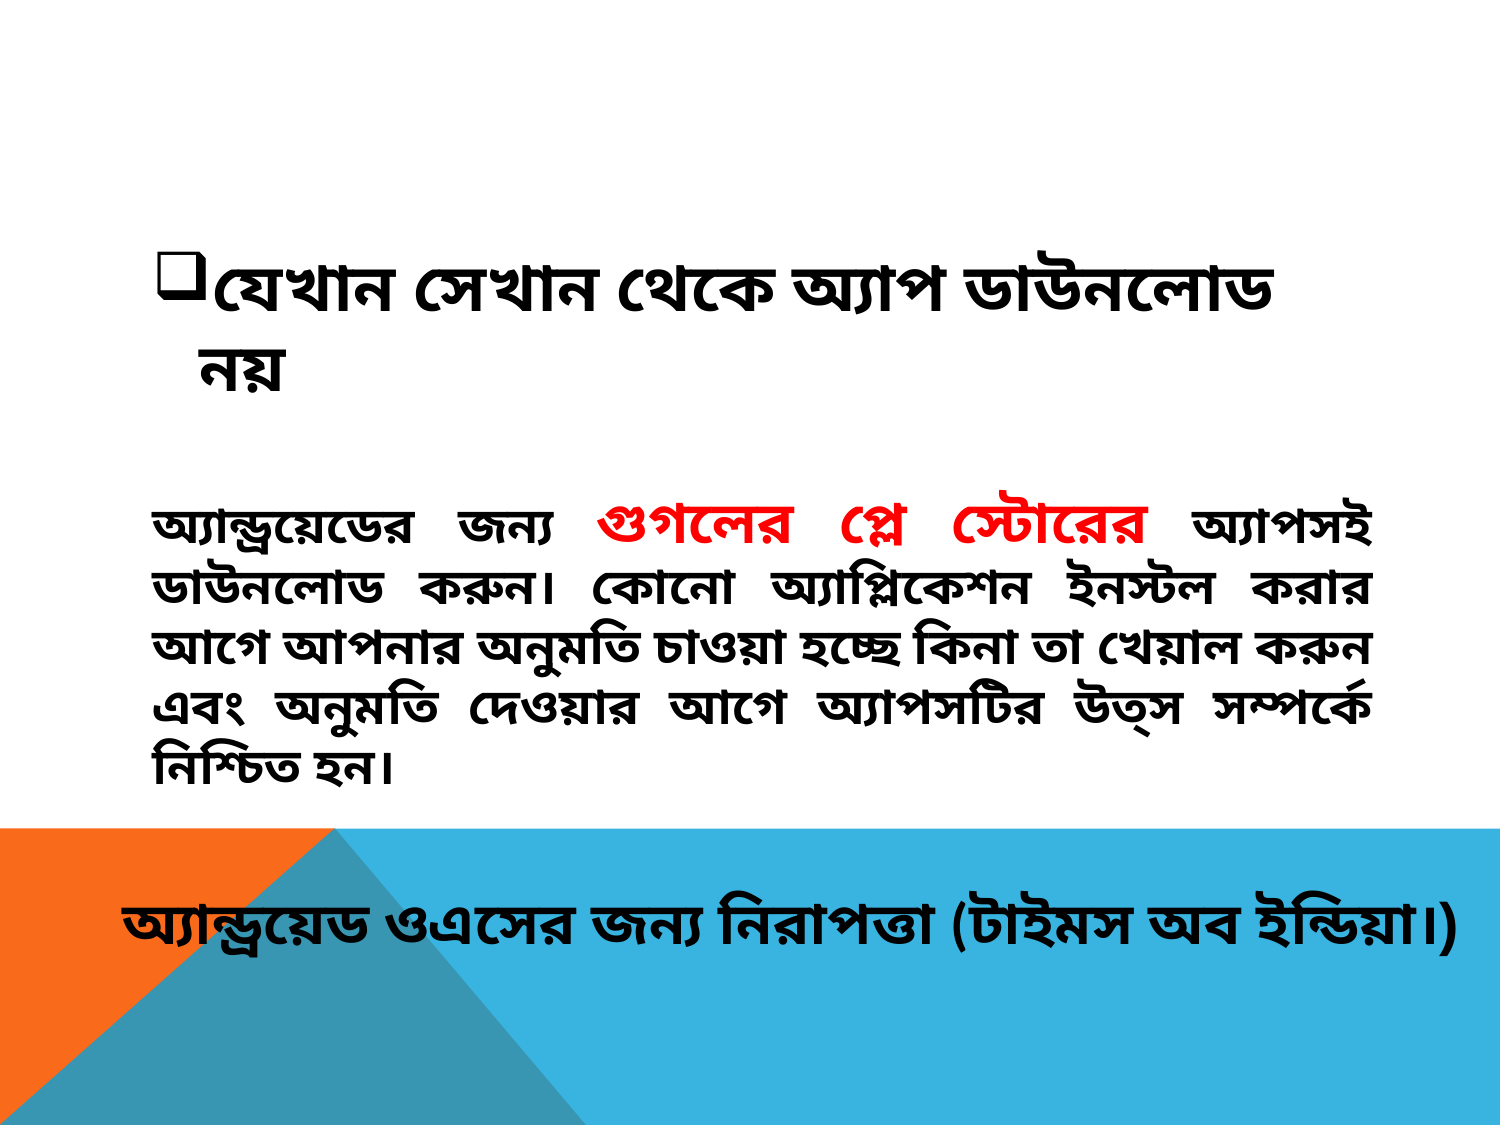

যেখান সেখান থেকে অ্যাপ ডাউনলোড নয়

অ্যান্ড্রয়েডের জন্য গুগলের প্লে স্টোরের অ্যাপসই ডাউনলোড করুন। কোনো অ্যাপ্লিকেশন ইনস্টল করার আগে আপনার অনুমতি চাওয়া হচ্ছে কিনা তা খেয়াল করুন এবং অনুমতি দেওয়ার আগে অ্যাপসটির উত্স সম্পর্কে নিশ্চিত হন।
অ্যান্ড্রয়েড ওএসের জন্য নিরাপত্তা (টাইমস অব ইন্ডিয়া।)